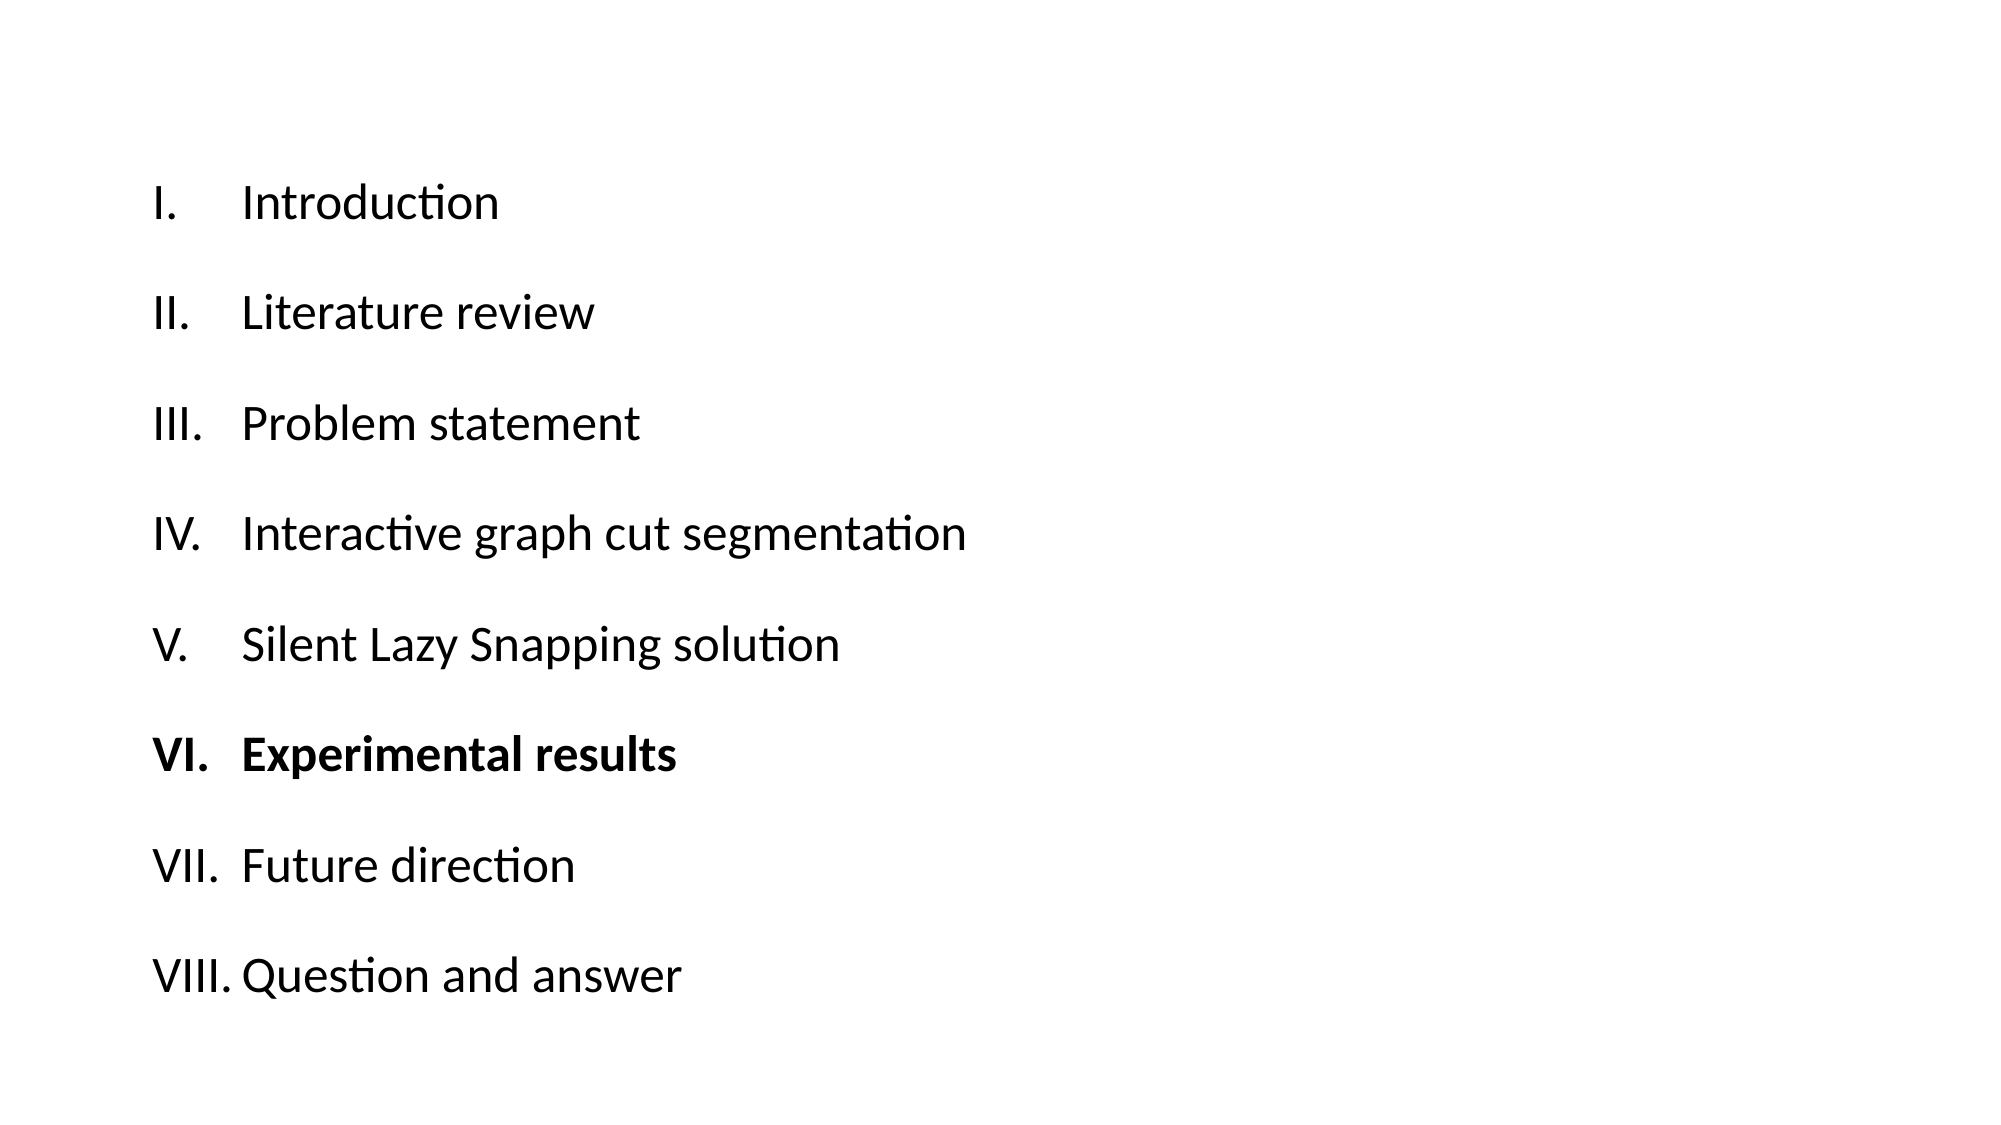

Introduction
Literature review
Problem statement
Interactive graph cut segmentation
Silent Lazy Snapping solution
Experimental results
Future direction
Question and answer